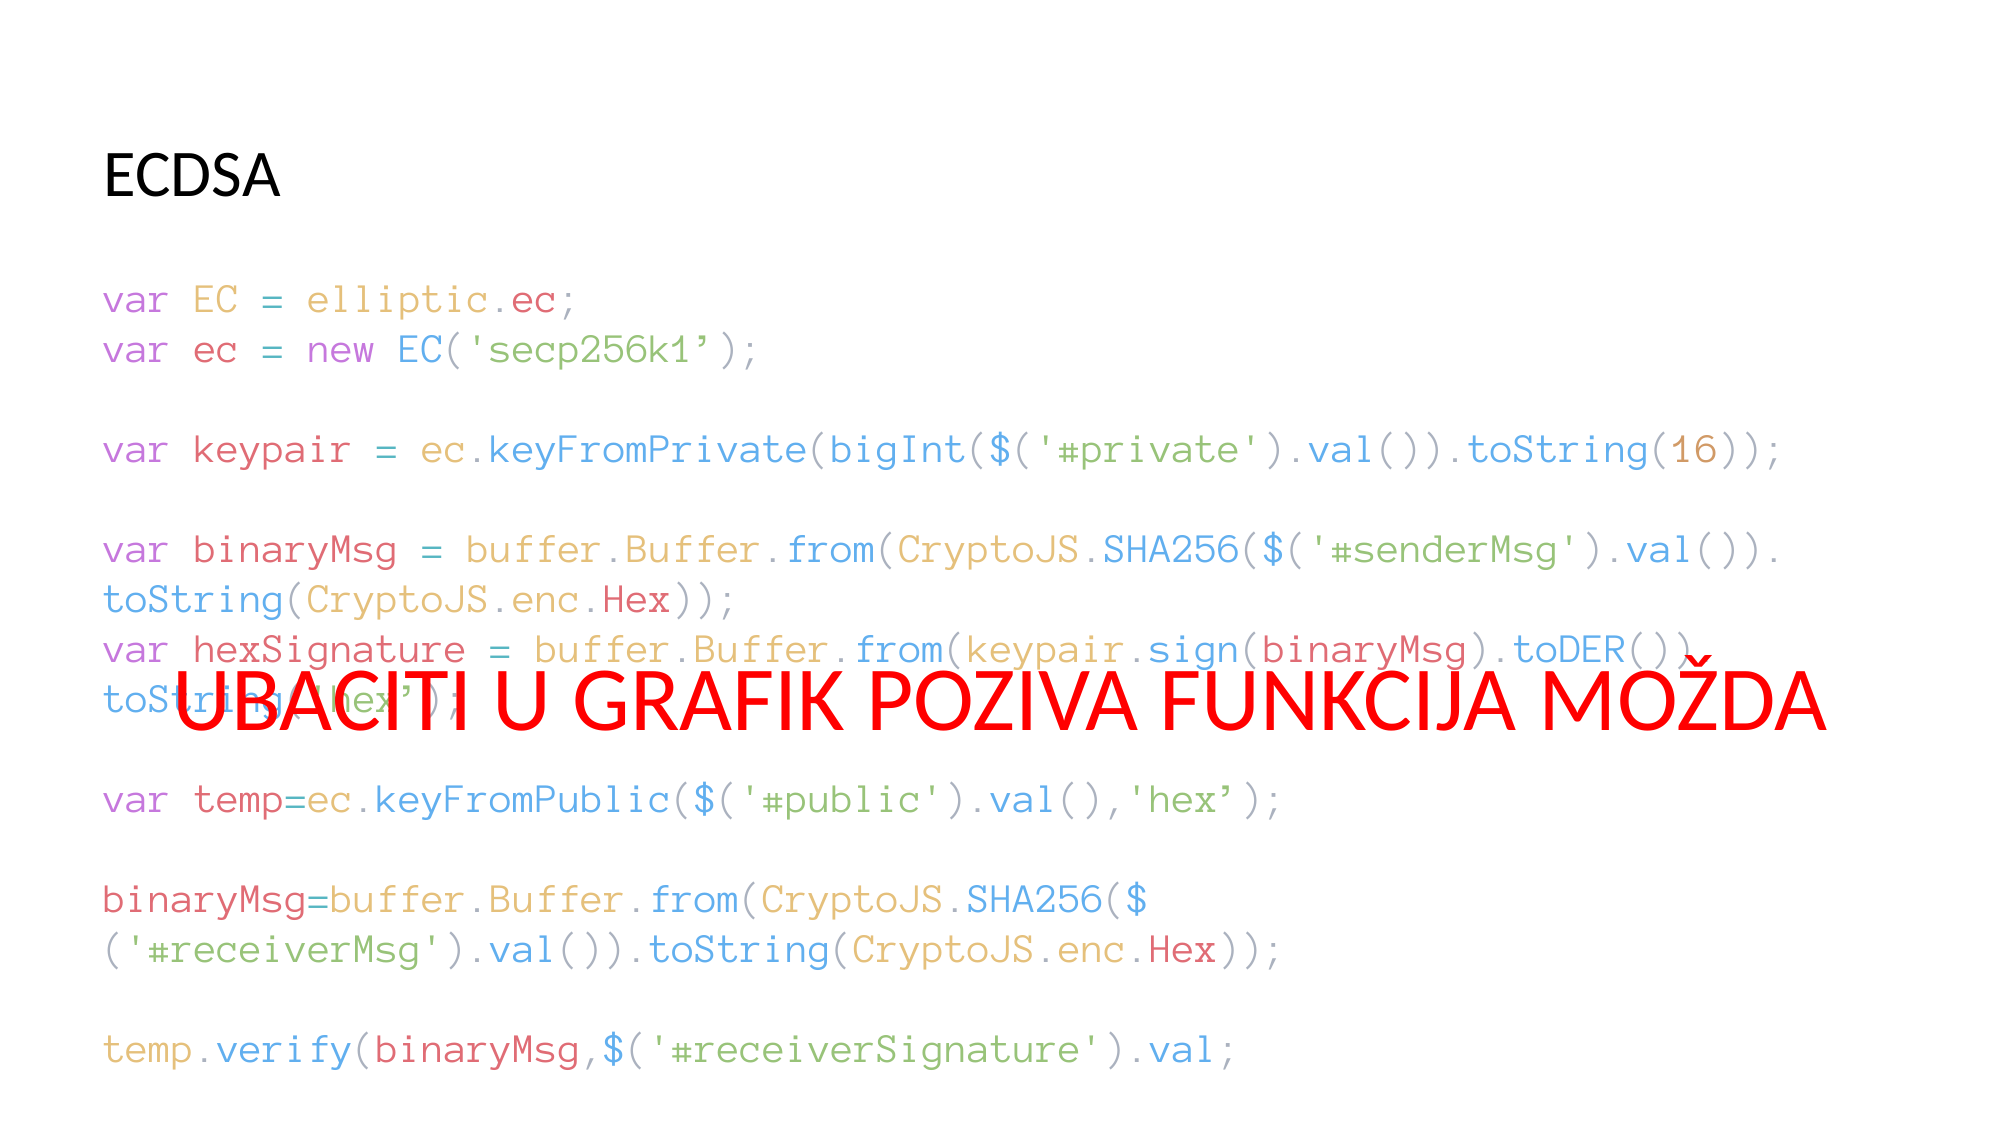

ECDSA
var EC = elliptic.ec;
var ec = new EC('secp256k1’);

var keypair = ec.keyFromPrivate(bigInt($('#private').val()).toString(16));

var binaryMsg = buffer.Buffer.from(CryptoJS.SHA256($('#senderMsg').val()). toString(CryptoJS.enc.Hex));
var hexSignature = buffer.Buffer.from(keypair.sign(binaryMsg).toDER()). toString('hex’);

var temp=ec.keyFromPublic($('#public').val(),'hex’);

binaryMsg=buffer.Buffer.from(CryptoJS.SHA256($('#receiverMsg').val()).toString(CryptoJS.enc.Hex));

temp.verify(binaryMsg,$('#receiverSignature').val;
UBACITI U GRAFIK POZIVA FUNKCIJA MOŽDA